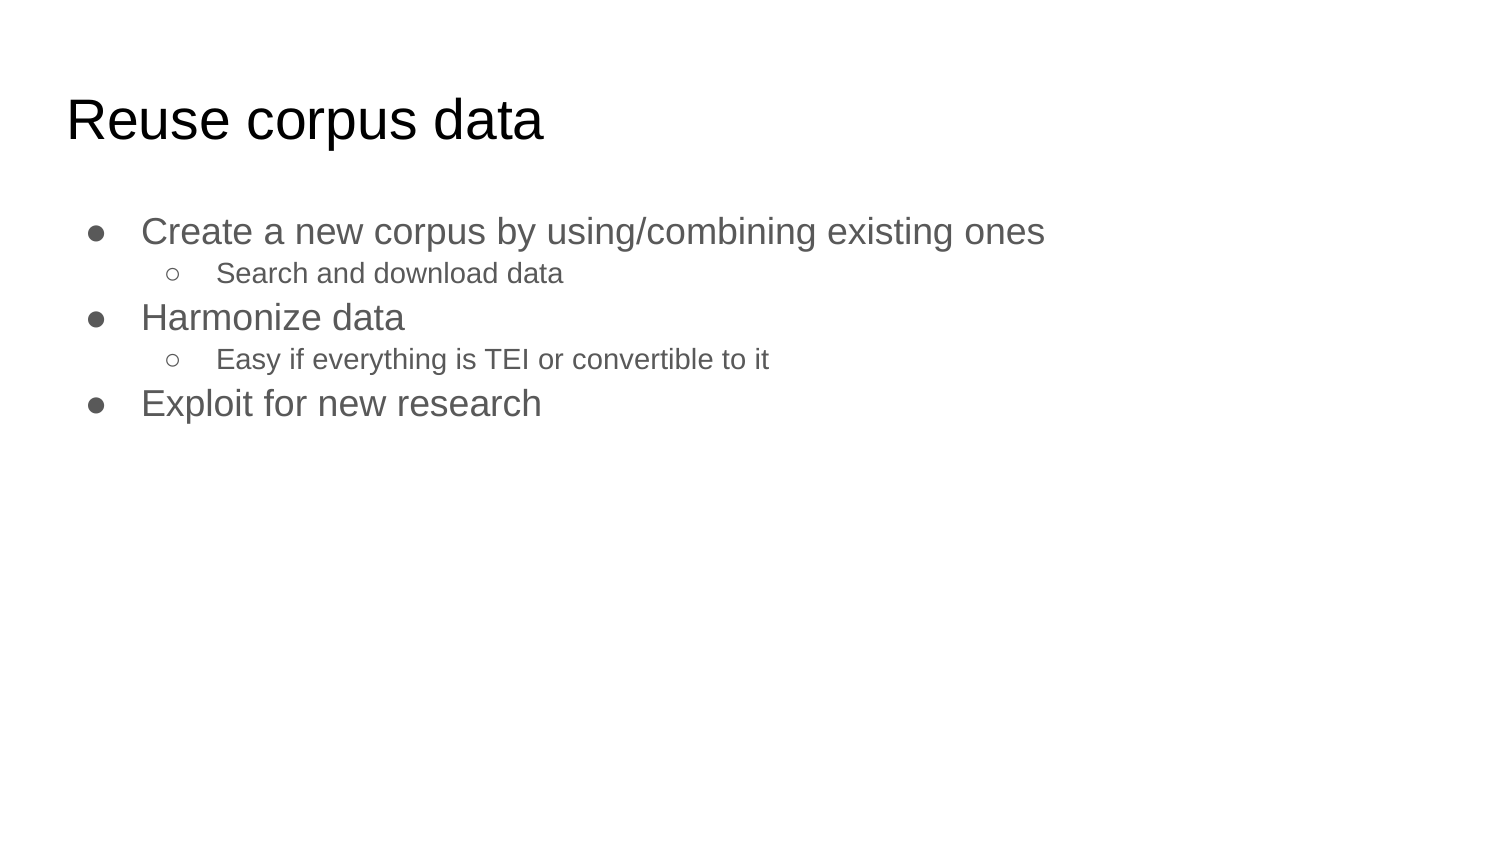

# Reuse corpus data
Create a new corpus by using/combining existing ones
Search and download data
Harmonize data
Easy if everything is TEI or convertible to it
Exploit for new research